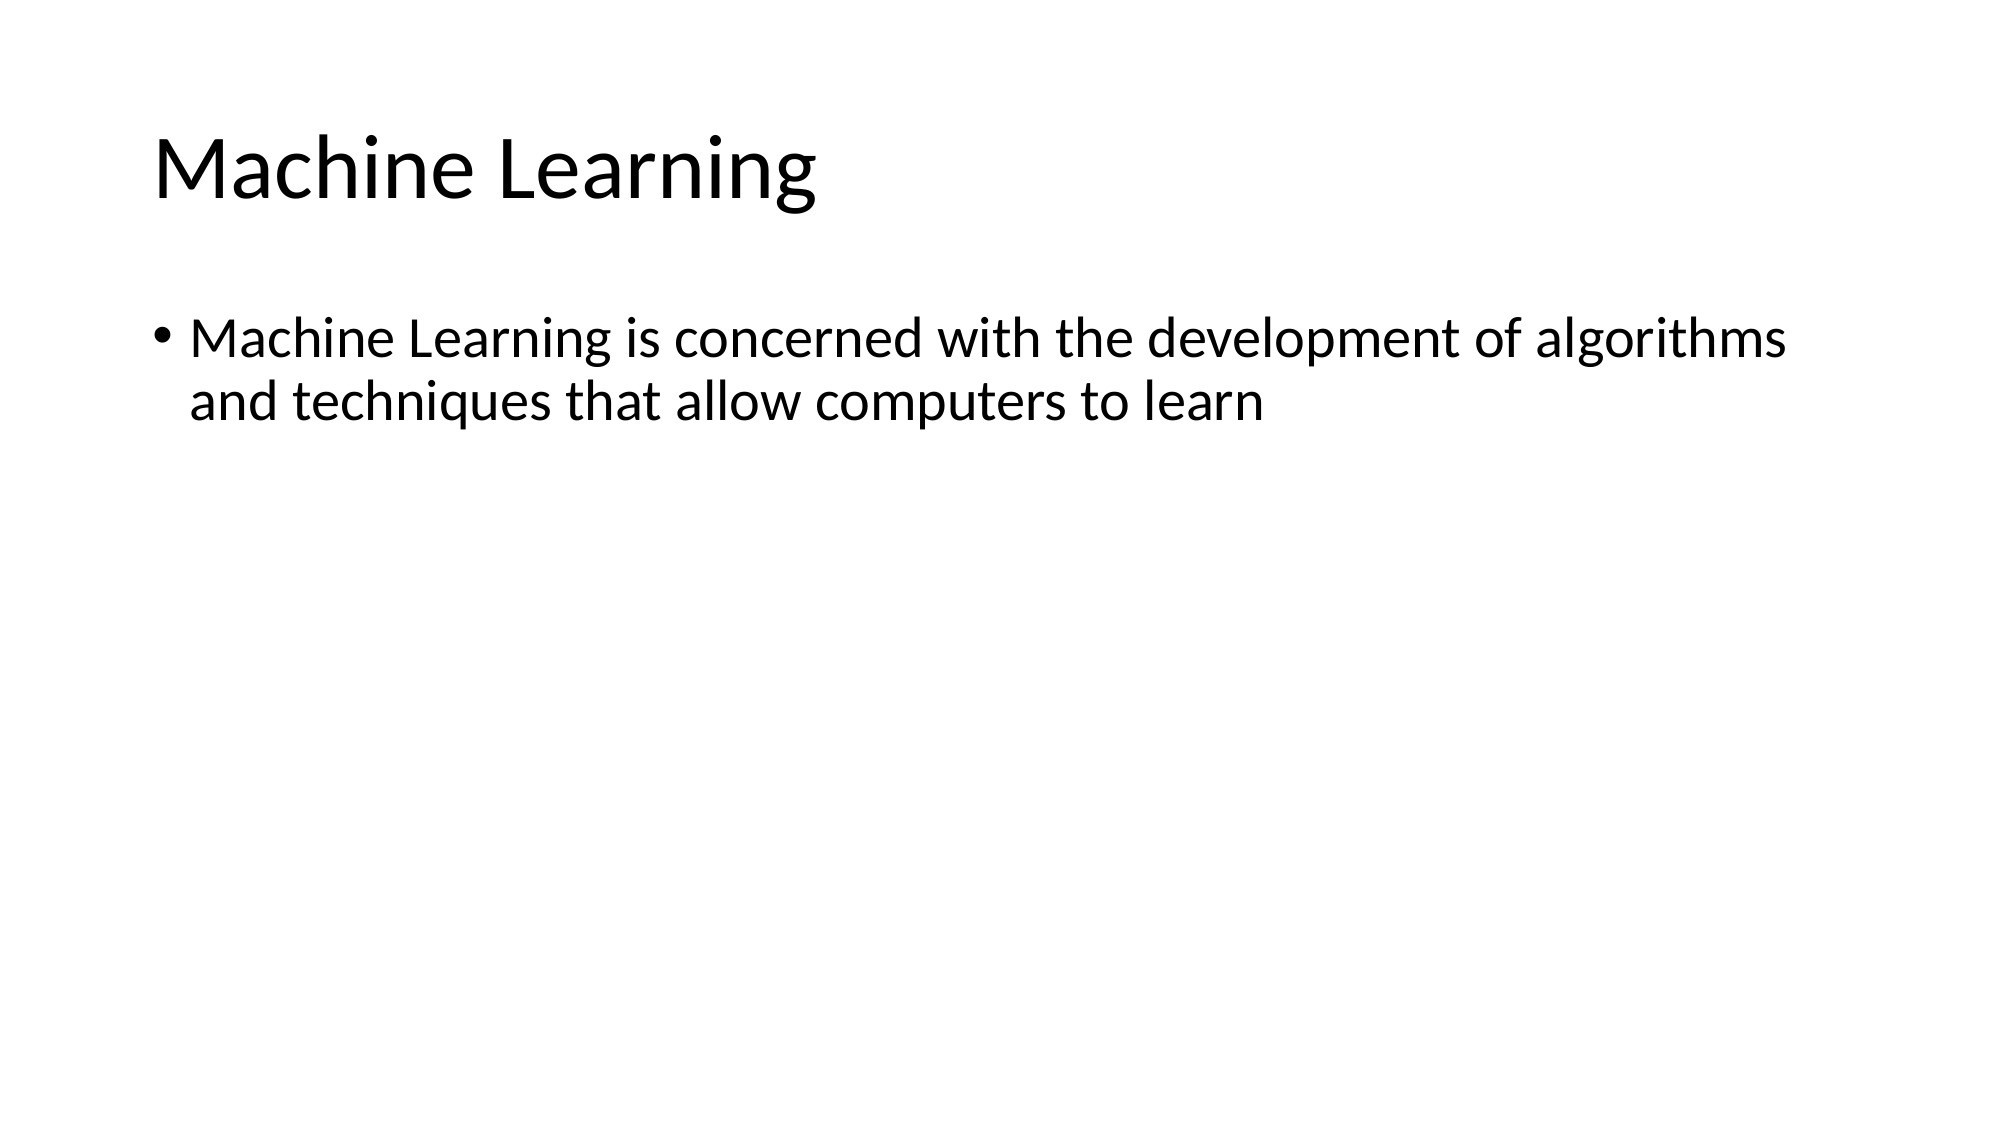

# Machine Learning
Machine Learning is concerned with the development of algorithms and techniques that allow computers to learn